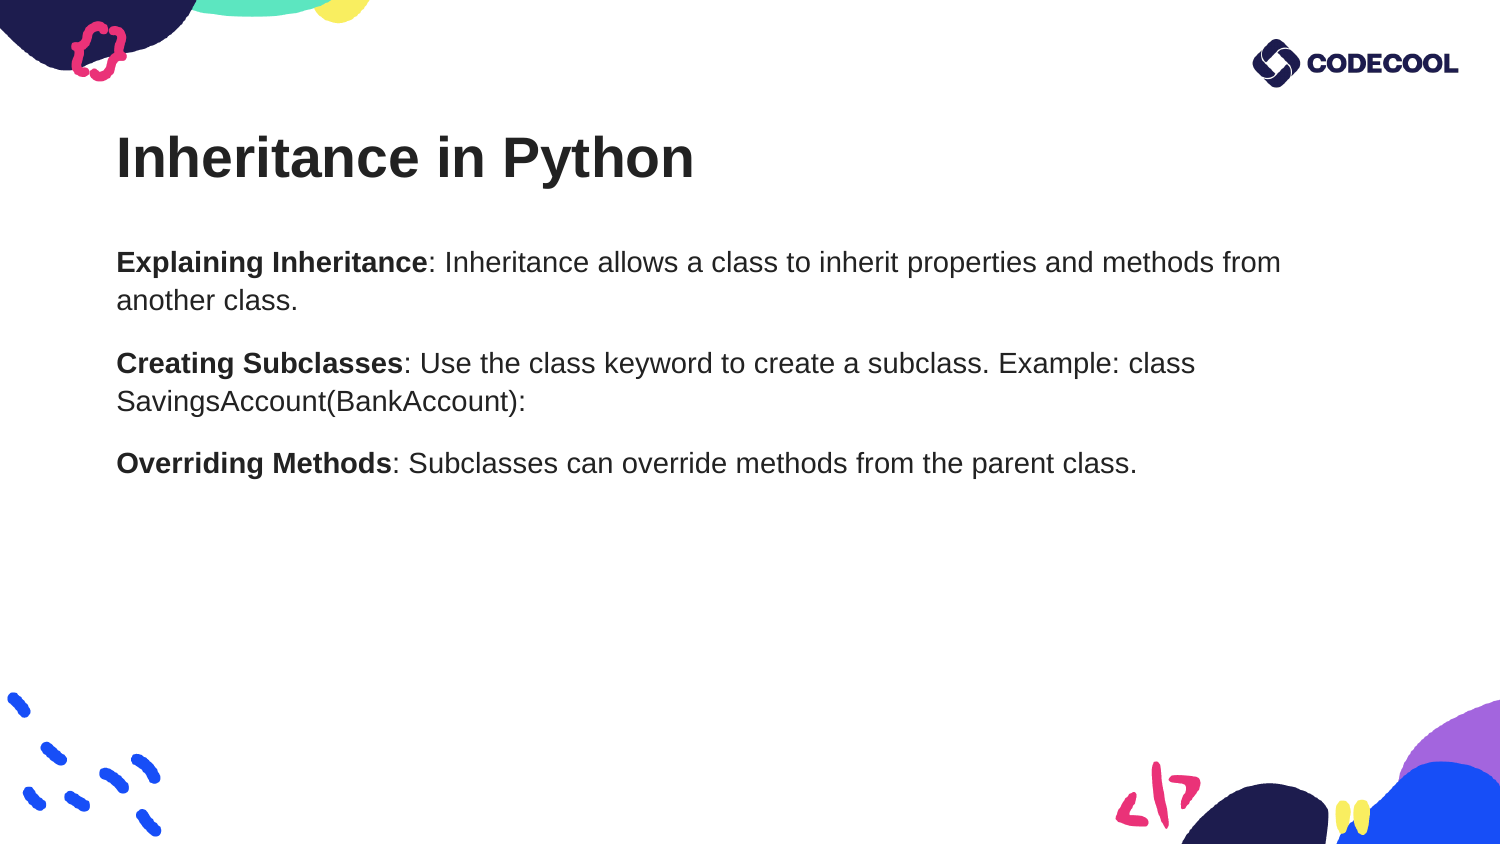

# Inheritance in Python
Explaining Inheritance: Inheritance allows a class to inherit properties and methods from another class.
Creating Subclasses: Use the class keyword to create a subclass. Example: class SavingsAccount(BankAccount):
Overriding Methods: Subclasses can override methods from the parent class.